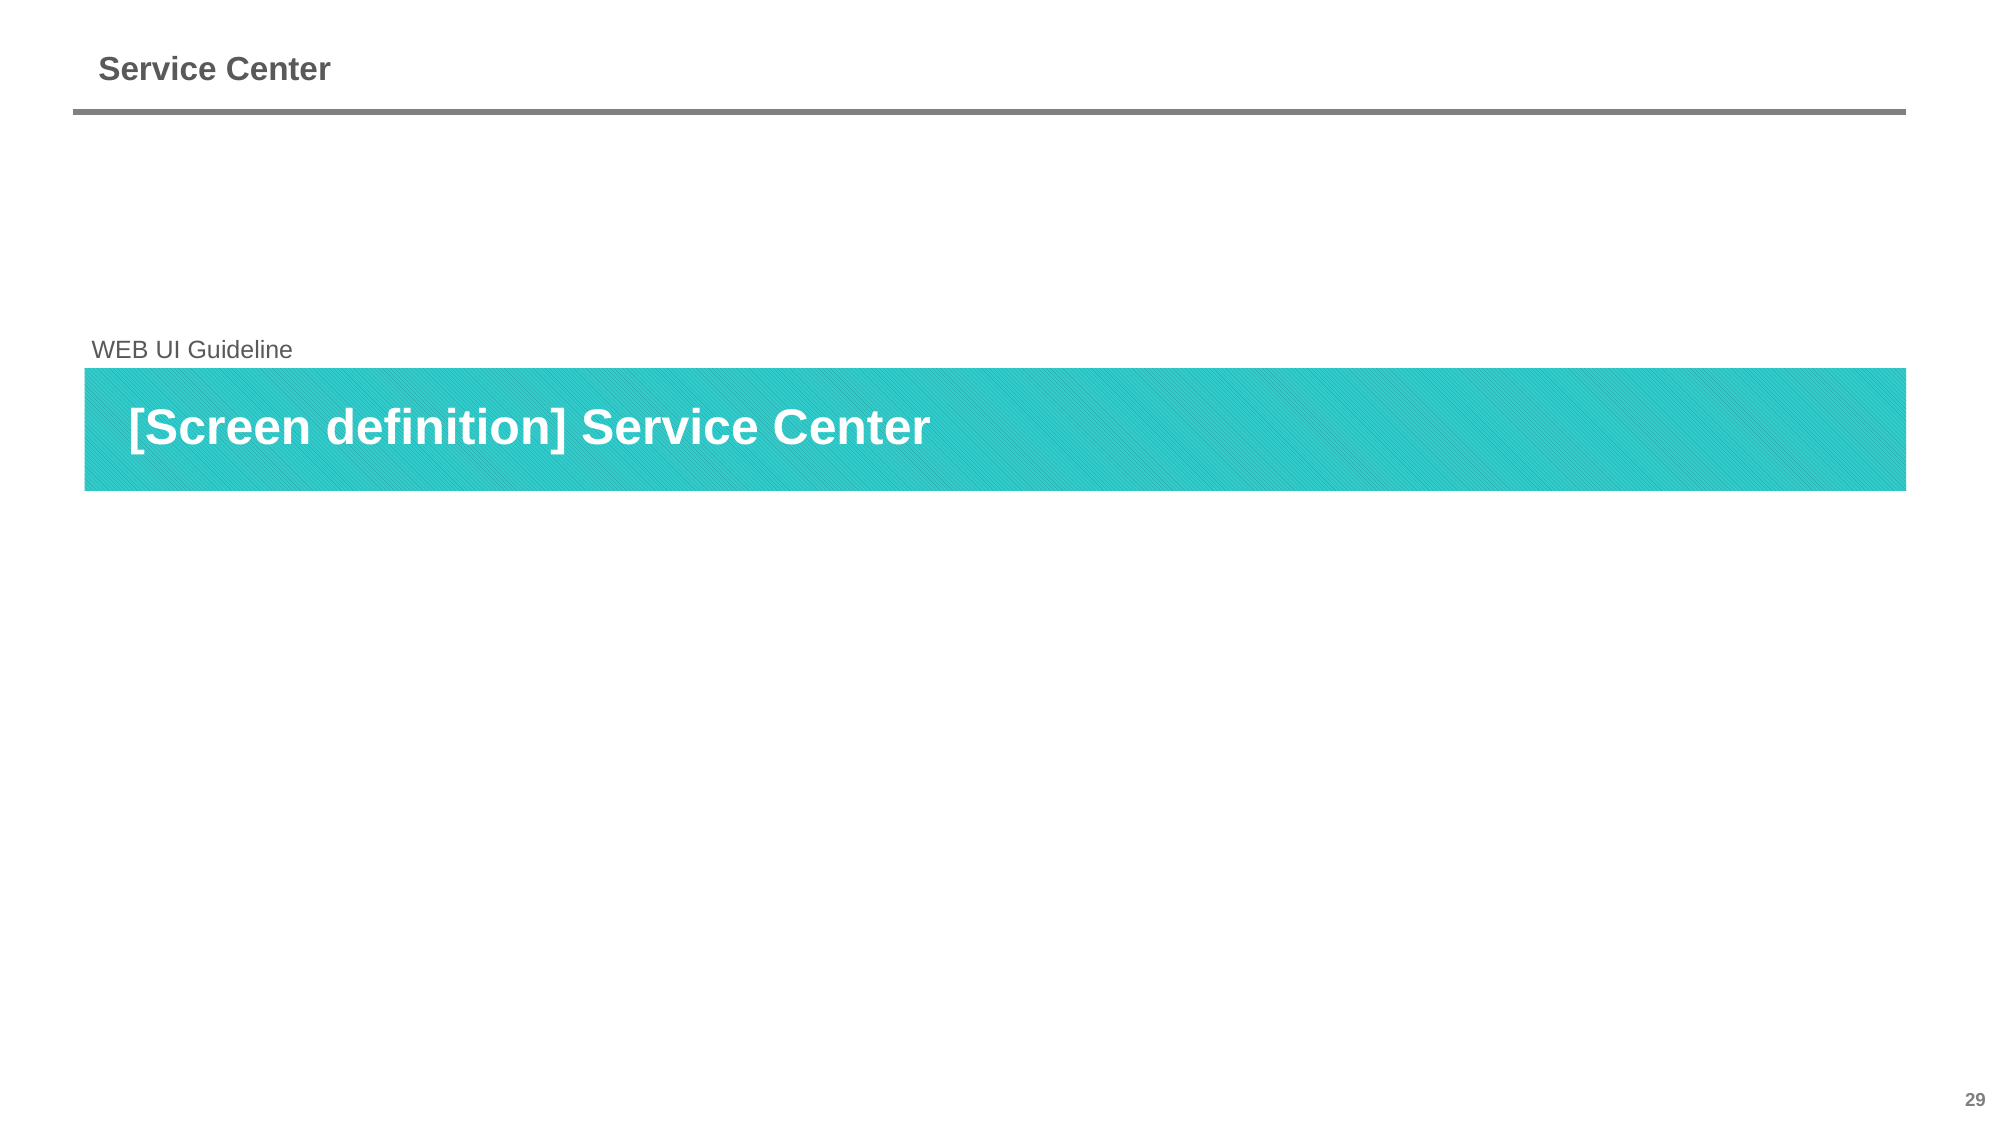

# Service Center
[Screen definition] Service Center